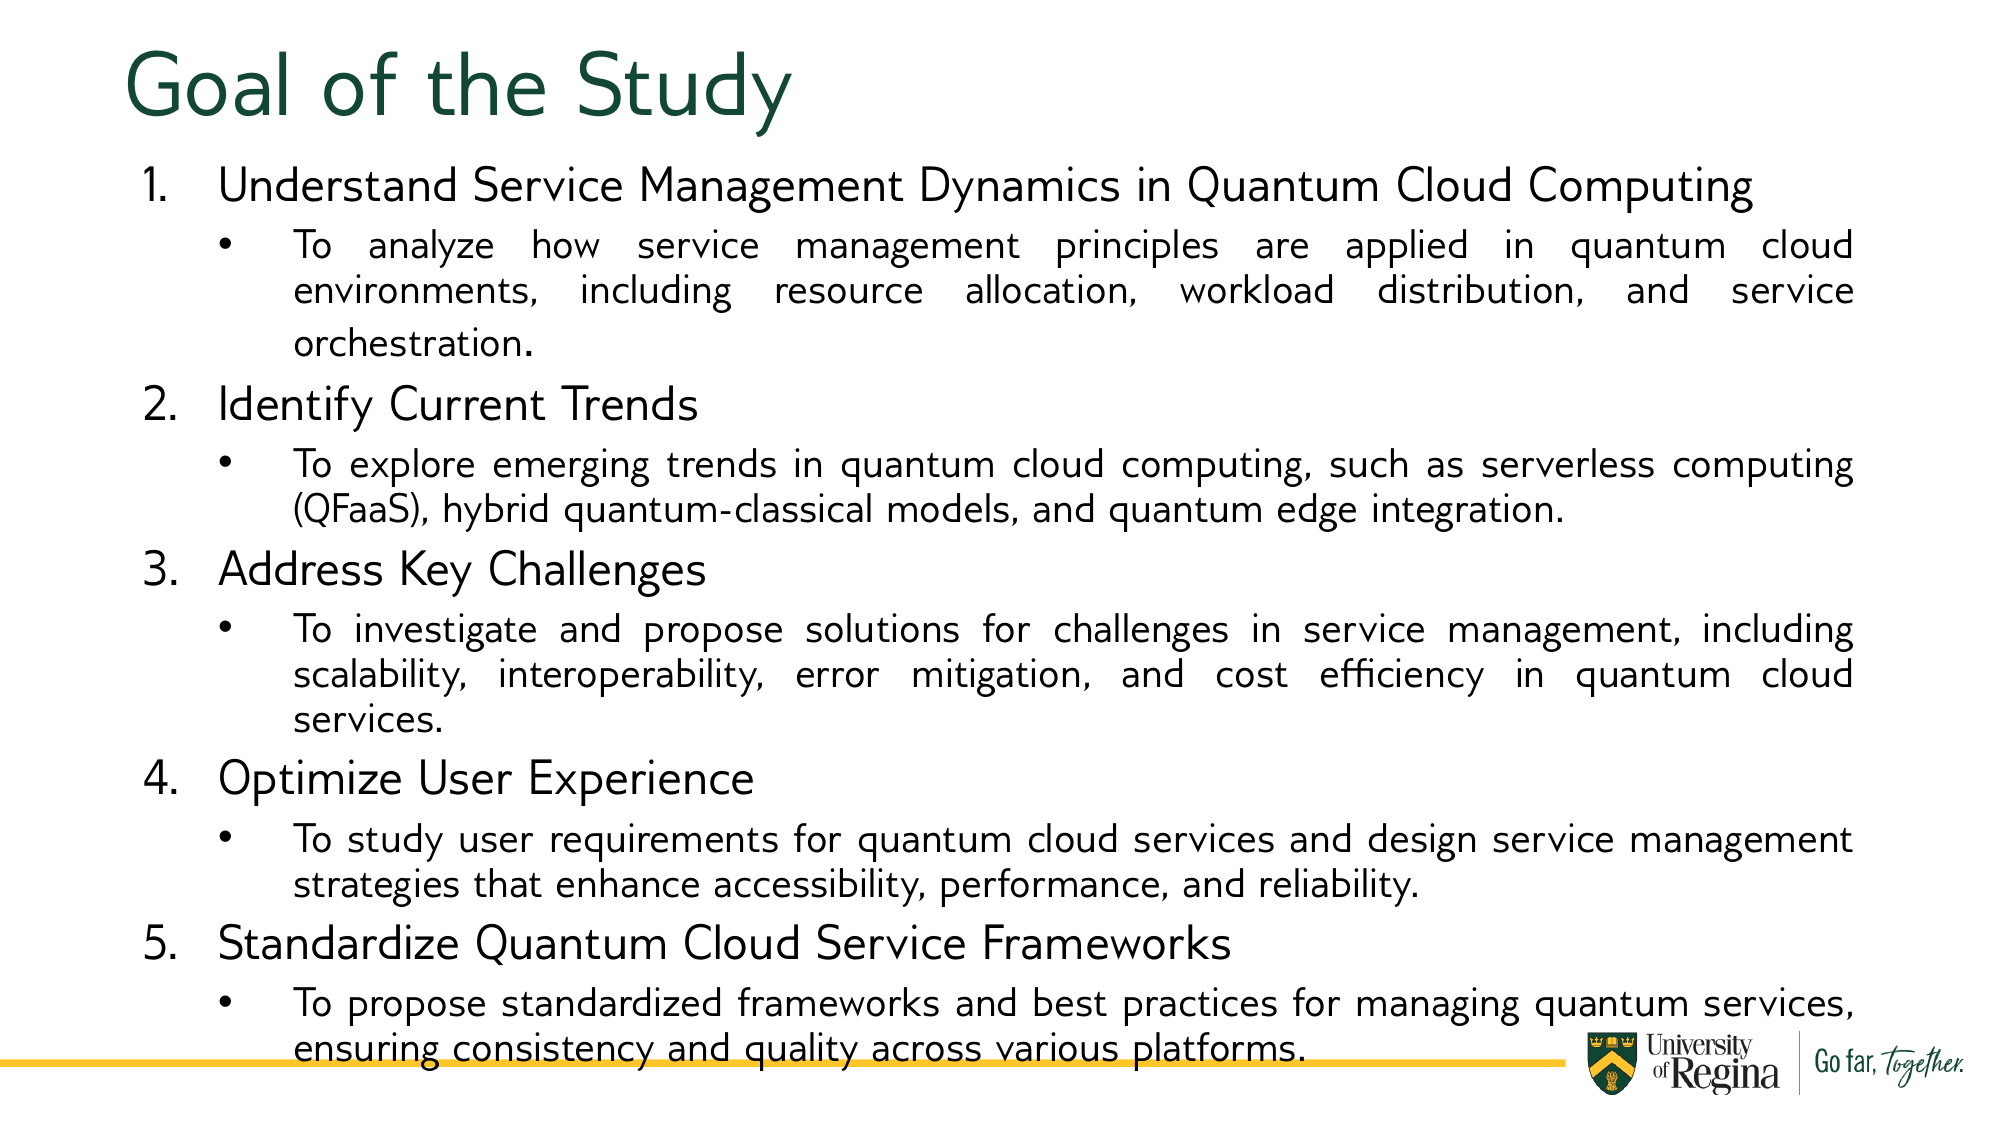

Goal of the Study
Understand Service Management Dynamics in Quantum Cloud Computing
To analyze how service management principles are applied in quantum cloud environments, including resource allocation, workload distribution, and service orchestration.
Identify Current Trends
To explore emerging trends in quantum cloud computing, such as serverless computing (QFaaS), hybrid quantum-classical models, and quantum edge integration.
Address Key Challenges
To investigate and propose solutions for challenges in service management, including scalability, interoperability, error mitigation, and cost efficiency in quantum cloud services.
Optimize User Experience
To study user requirements for quantum cloud services and design service management strategies that enhance accessibility, performance, and reliability.
Standardize Quantum Cloud Service Frameworks
To propose standardized frameworks and best practices for managing quantum services, ensuring consistency and quality across various platforms.